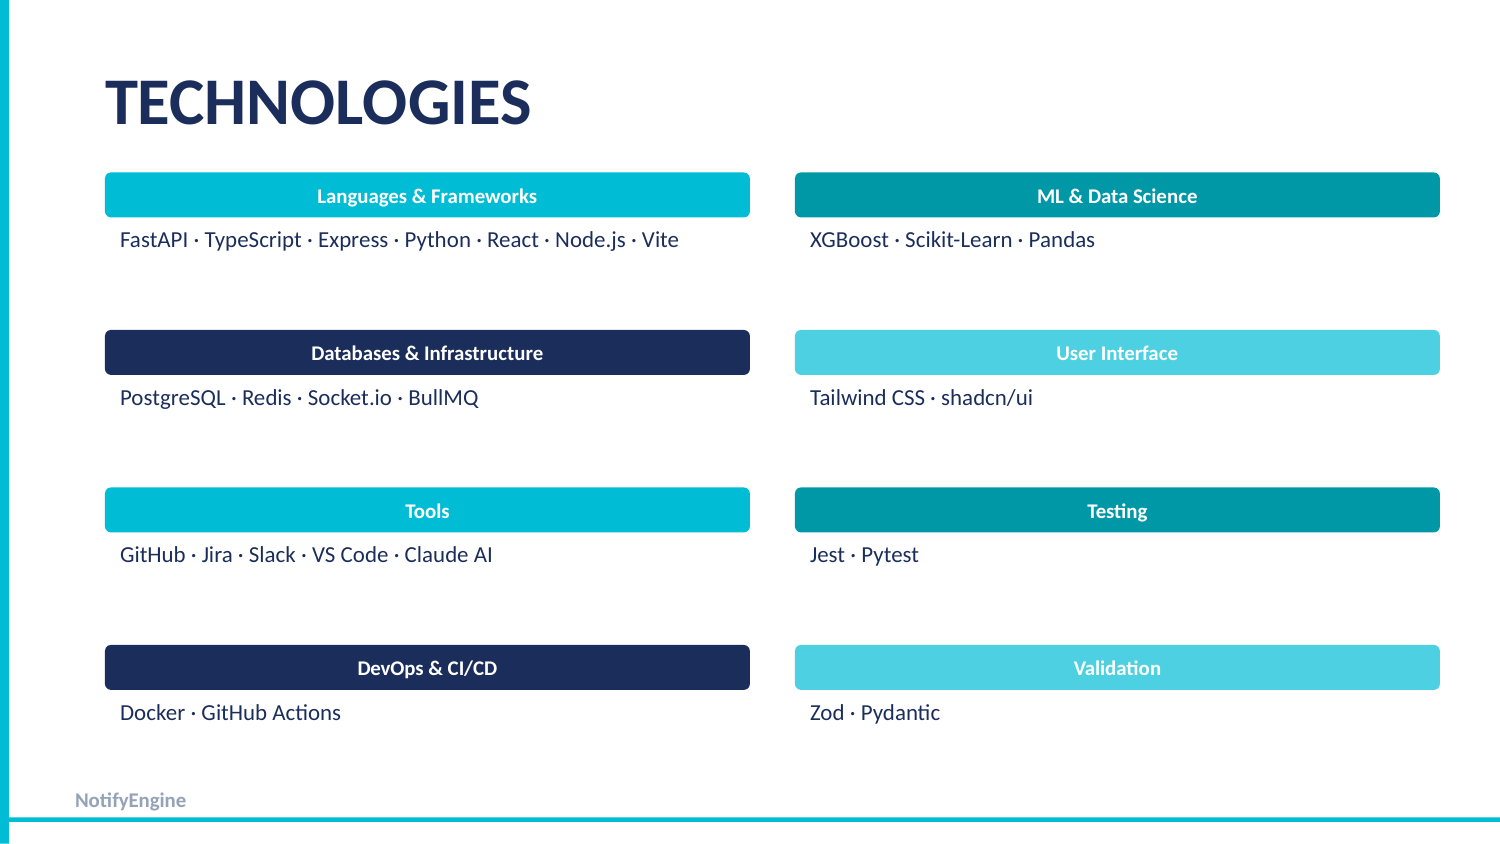

TECHNOLOGIES

Languages & Frameworks

ML & Data Science
FastAPI · TypeScript · Express · Python · React · Node.js · Vite
XGBoost · Scikit-Learn · Pandas

Databases & Infrastructure

User Interface
PostgreSQL · Redis · Socket.io · BullMQ
Tailwind CSS · shadcn/ui

Tools

Testing
GitHub · Jira · Slack · VS Code · Claude AI
Jest · Pytest

DevOps & CI/CD

Validation
Docker · GitHub Actions
Zod · Pydantic
NotifyEngine